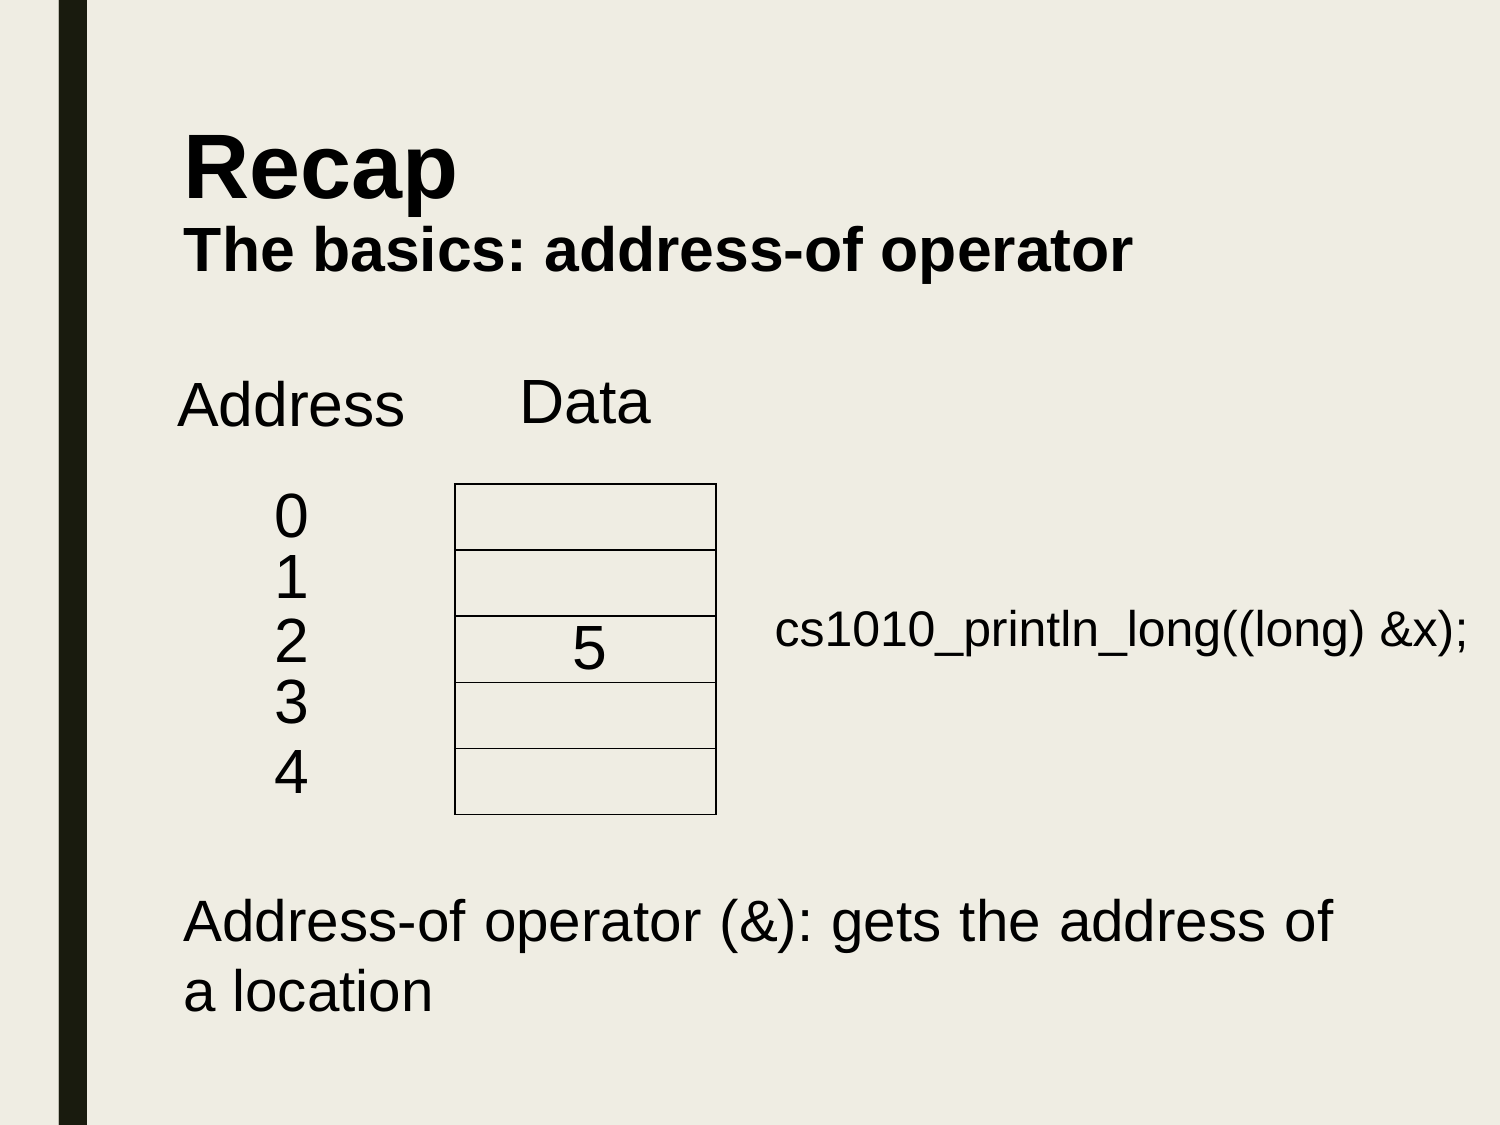

# Recap The basics: address-of operator
Data
Address
0
|  |
| --- |
|  |
|  |
|  |
|  |
1
  cs1010_println_long((long) &x);
2
5
3
4
Address-of operator (&): gets the address of a location